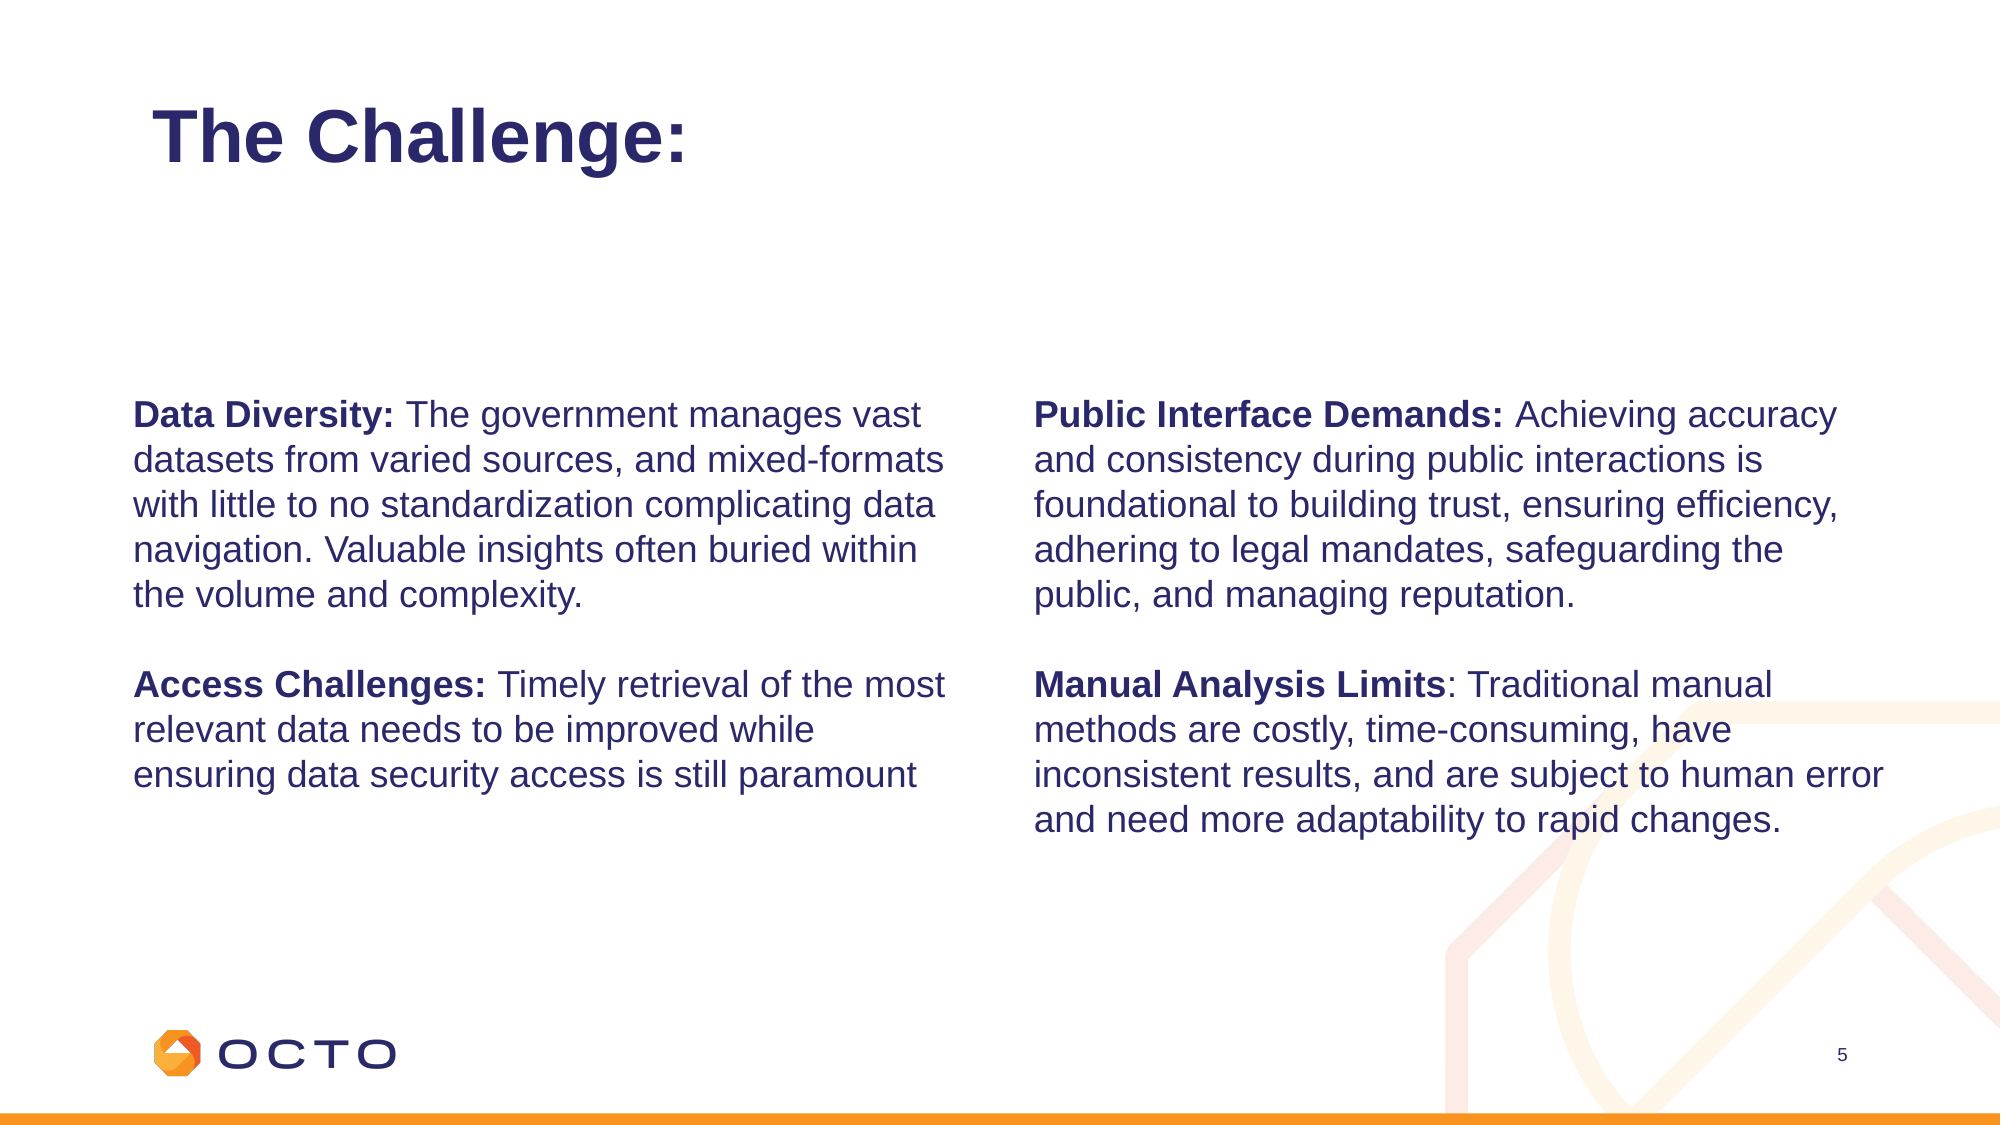

# The Challenge:
Data Diversity: The government manages vast datasets from varied sources, and mixed-formats with little to no standardization complicating data navigation. Valuable insights often buried within the volume and complexity.

Access Challenges: Timely retrieval of the most relevant data needs to be improved while ensuring data security access is still paramount
Public Interface Demands: Achieving accuracy and consistency during public interactions is foundational to building trust, ensuring efficiency, adhering to legal mandates, safeguarding the public, and managing reputation.

Manual Analysis Limits: Traditional manual methods are costly, time-consuming, have inconsistent results, and are subject to human error and need more adaptability to rapid changes.